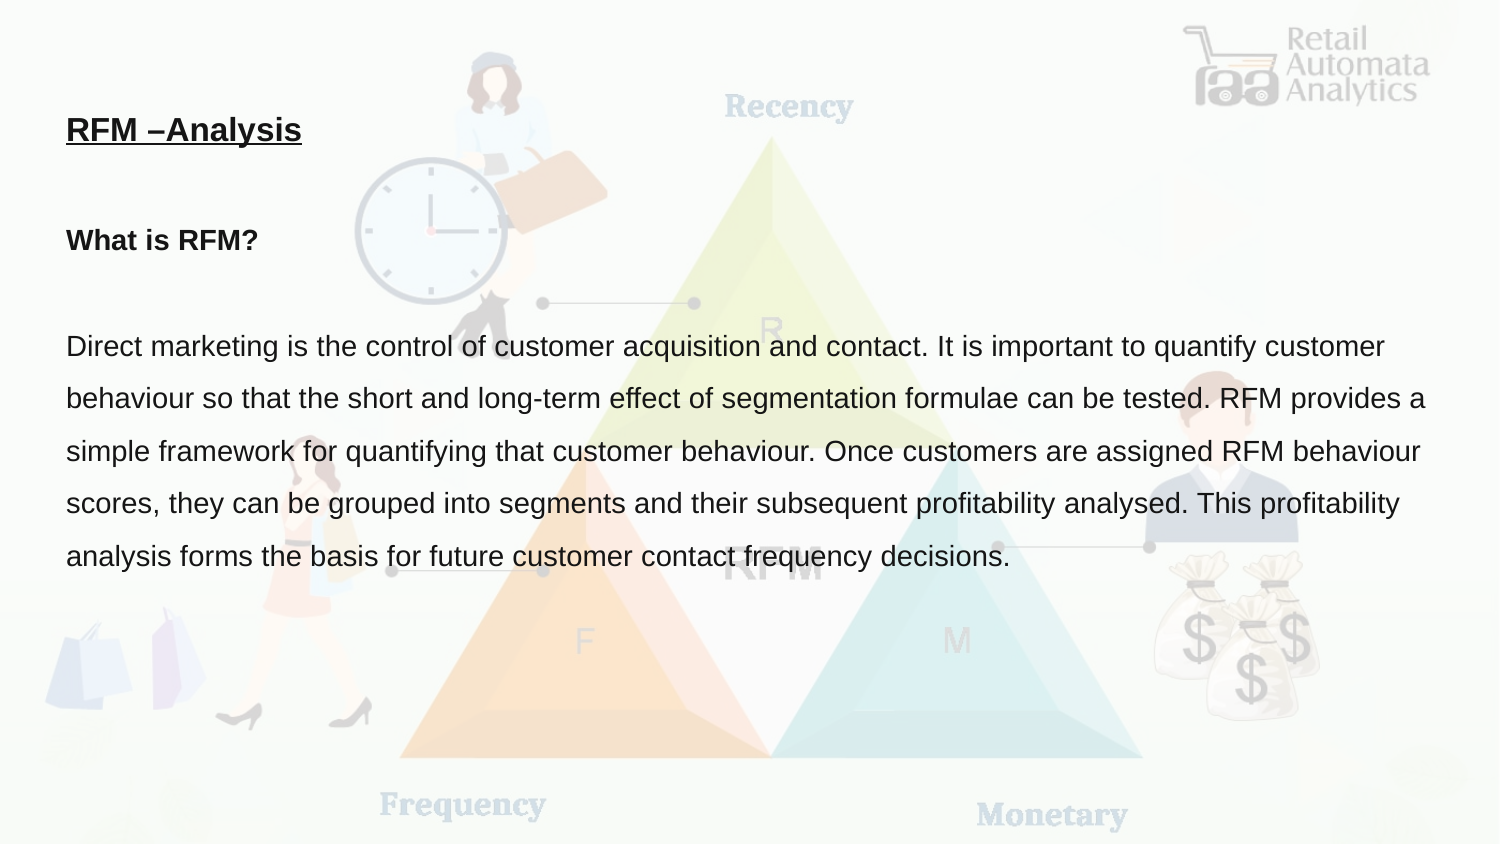

# RFM –Analysis

What is RFM?

Direct marketing is the control of customer acquisition and contact. It is important to quantify customer behaviour so that the short and long-term effect of segmentation formulae can be tested. RFM provides a simple framework for quantifying that customer behaviour. Once customers are assigned RFM behaviour scores, they can be grouped into segments and their subsequent profitability analysed. This profitability analysis forms the basis for future customer contact frequency decisions.